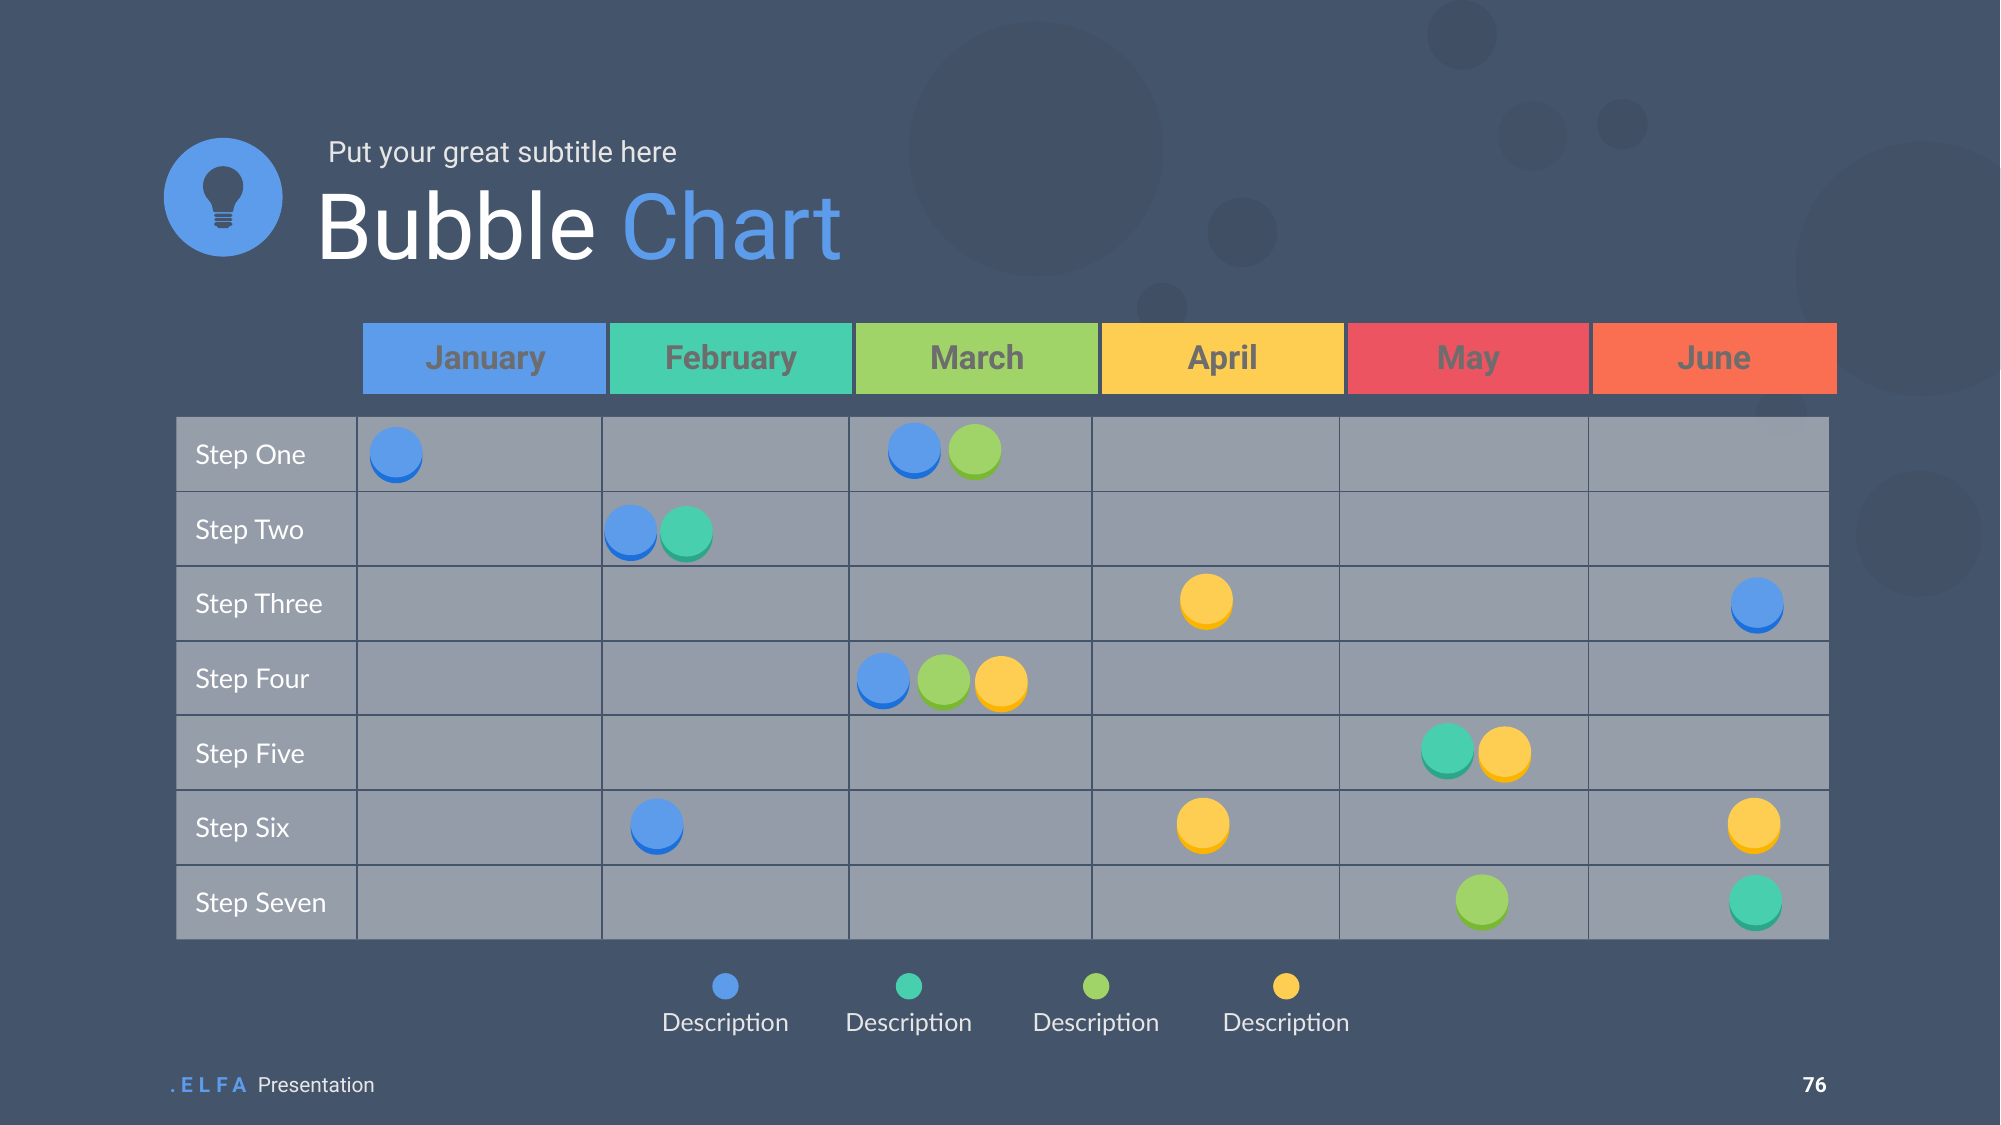

Put your great subtitle here

Bubble Chart

| January | February | March | April | May | June |
| --- | --- | --- | --- | --- | --- |
| Step One |  |  |  |  |  |  |
| --- | --- | --- | --- | --- | --- | --- |
| Step Two |  |  |  |  |  |  |
| Step Three |  |  |  |  |  |  |
| Step Four |  |  |  |  |  |  |
| Step Five |  |  |  |  |  |  |
| Step Six |  |  |  |  |  |  |
| Step Seven |  |  |  |  |  |  |

Description
Description
Description
Description